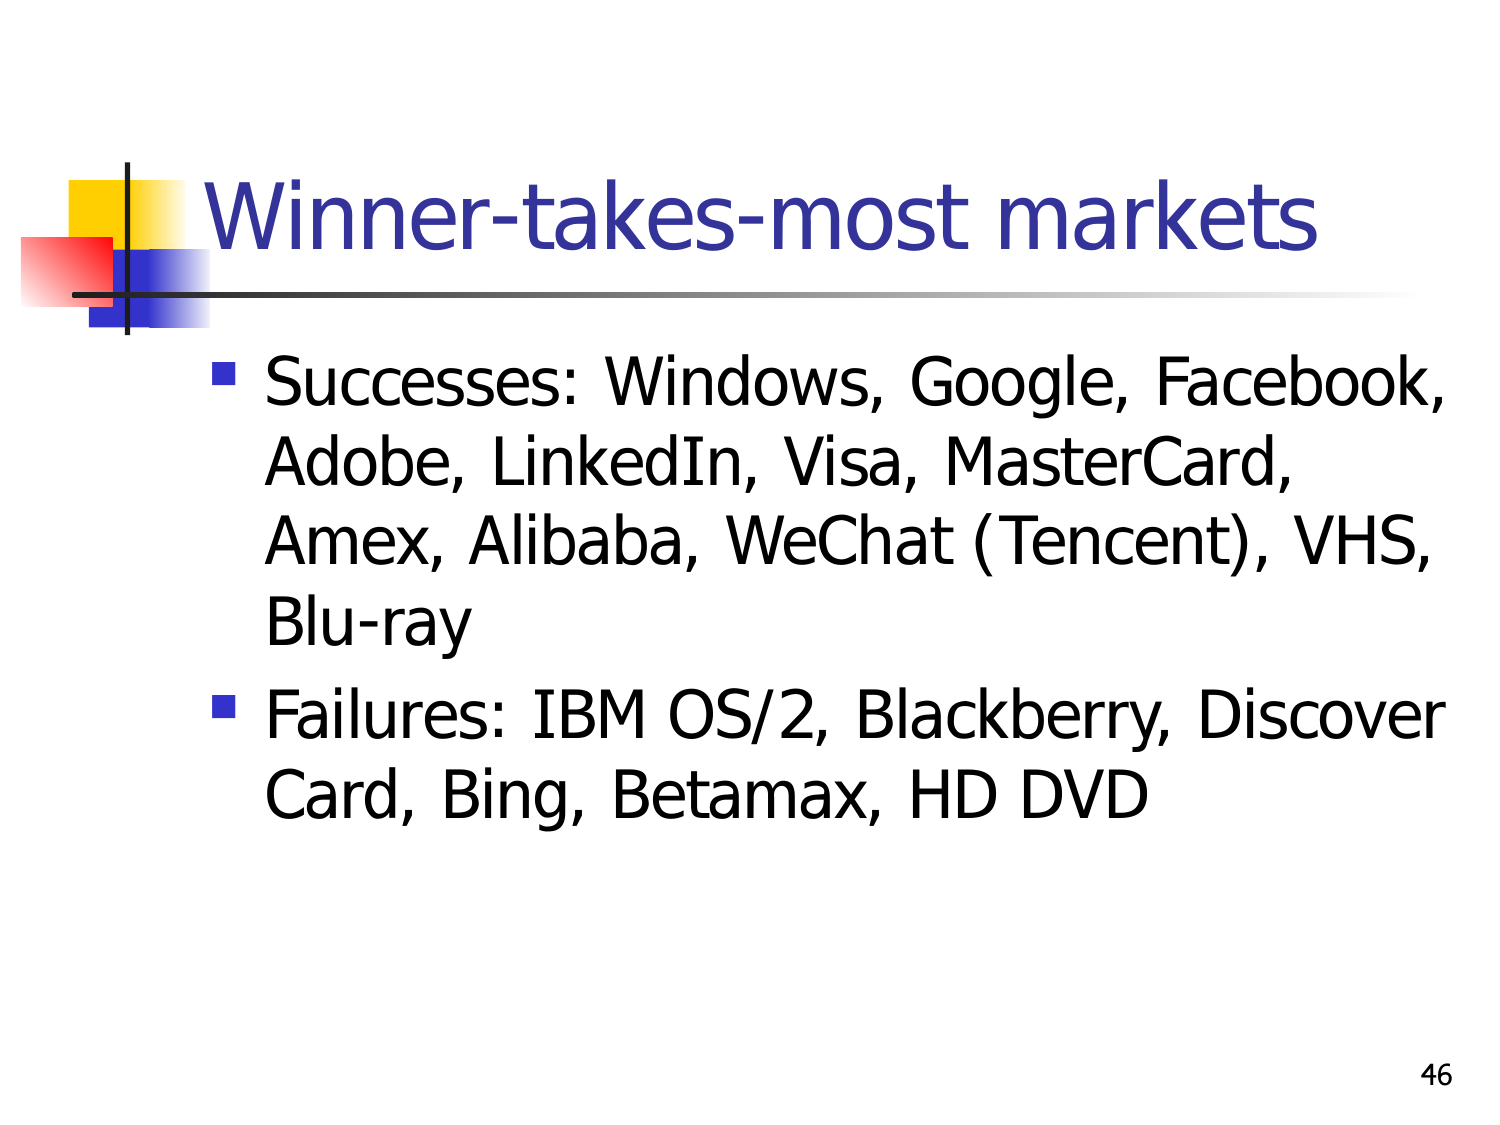

# Winner-takes-most markets
Successes: Windows, Google, Facebook, Adobe, LinkedIn, Visa, MasterCard, Amex, Alibaba, WeChat (Tencent), VHS, Blu-ray
Failures: IBM OS/2, Blackberry, Discover Card, Bing, Betamax, HD DVD

46